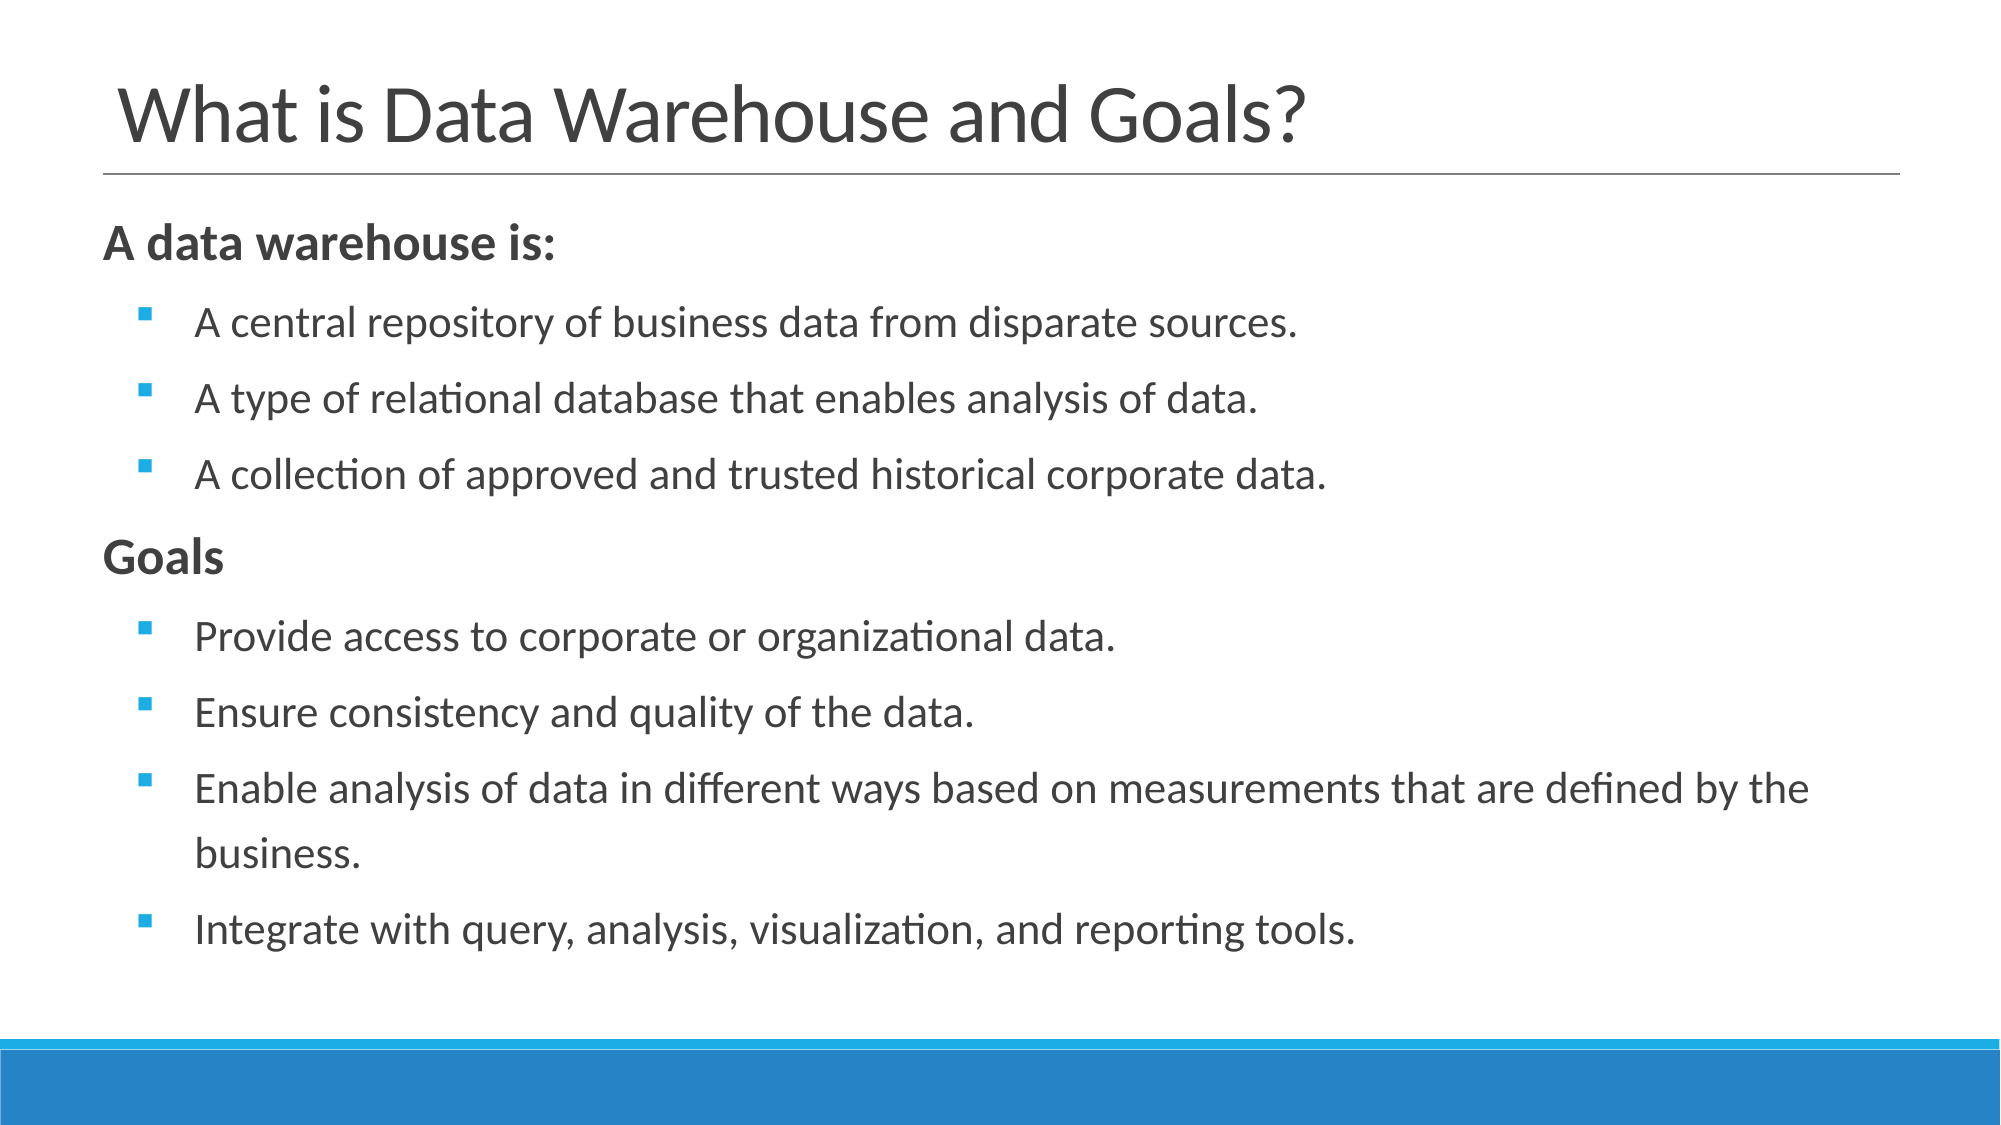

# What is Data Warehouse and Goals?
A data warehouse is:
A central repository of business data from disparate sources.
A type of relational database that enables analysis of data.
A collection of approved and trusted historical corporate data.
Goals
Provide access to corporate or organizational data.
Ensure consistency and quality of the data.
Enable analysis of data in different ways based on measurements that are defined by the business.
Integrate with query, analysis, visualization, and reporting tools.